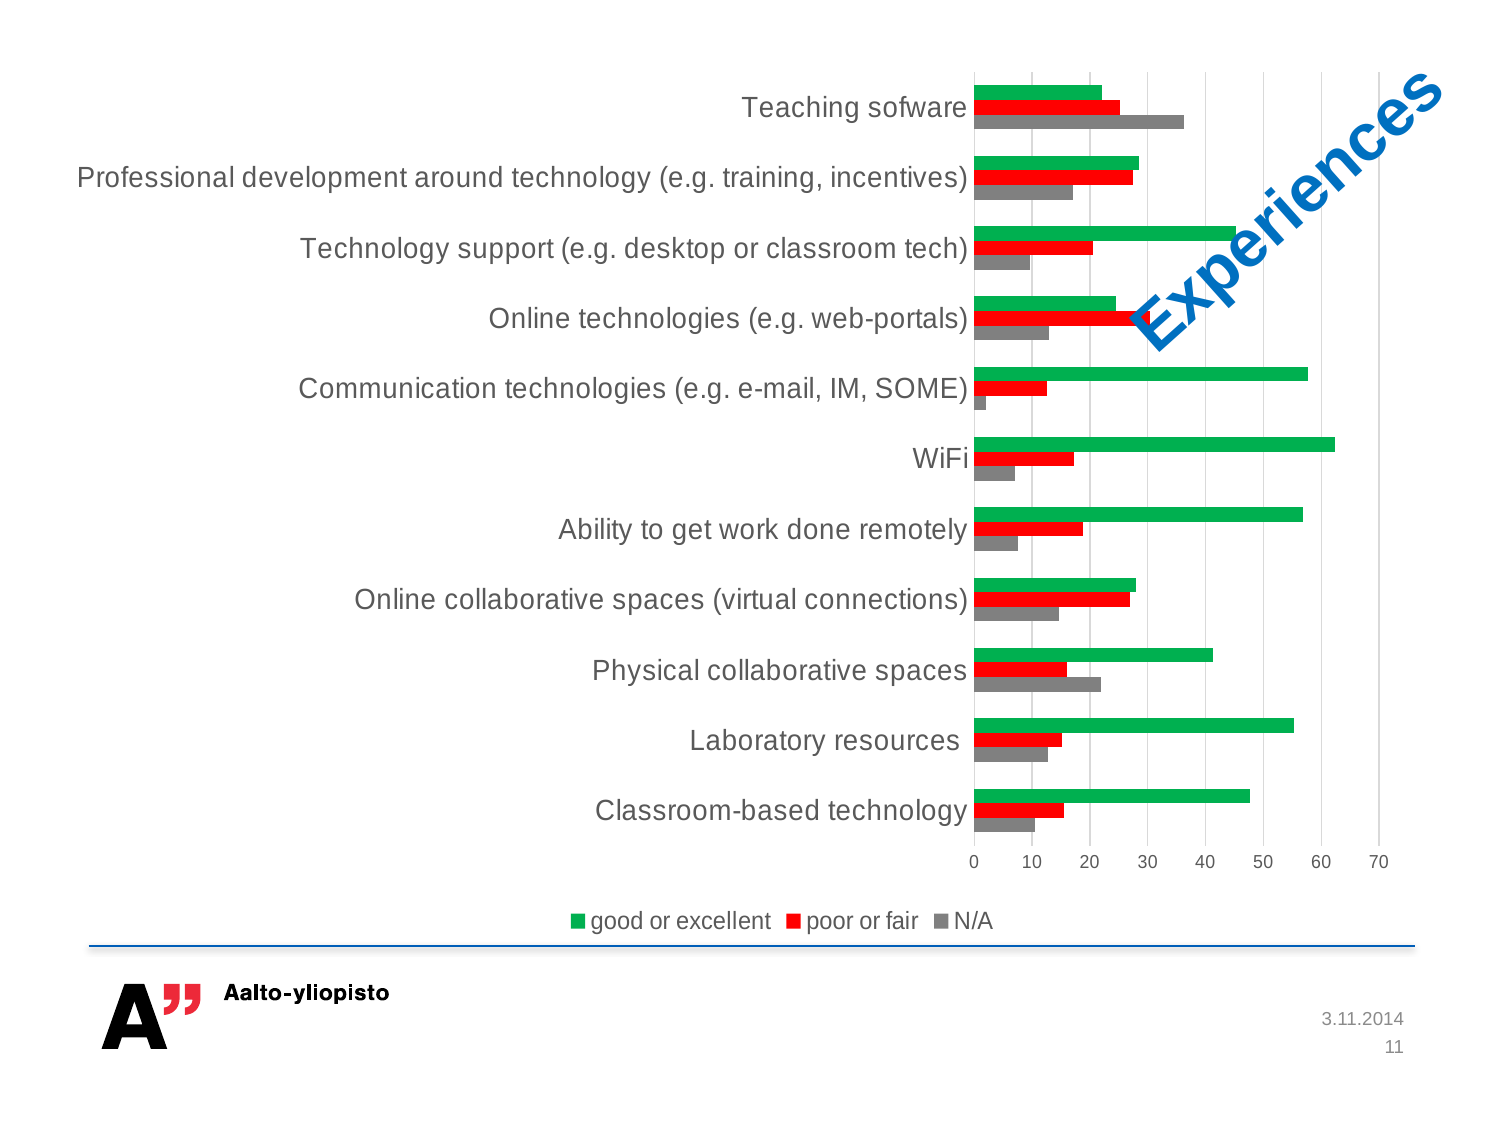

### Chart

| Category | N/A | poor or fair | good or excellent |
|---|---|---|---|
| Classroom-based technology | 10.5 | 15.5 | 47.7 |
| Laboratory resources  | 12.8 | 15.1 | 55.3 |
| Physical collaborative spaces | 21.9 | 16.1 | 41.2 |
| Online collaborative spaces (virtual connections) | 14.7 | 26.9 | 27.9 |
| Ability to get work done remotely | 7.6 | 18.799999999999997 | 56.900000000000006 |
| WiFi | 7.0 | 17.2 | 62.300000000000004 |
| Communication technologies (e.g. e-mail, IM, SOME) | 2.1 | 12.5 | 57.8 |
| Online technologies (e.g. web-portals) | 13.0 | 30.3 | 24.5 |
| Technology support (e.g. desktop or classroom tech) | 9.6 | 20.5 | 45.199999999999996 |
| Professional development around technology (e.g. training, incentives) | 17.1 | 27.5 | 28.5 |
| Teaching sofware | 36.3 | 25.2 | 22.1 |
Experiences
3.11.2014
11